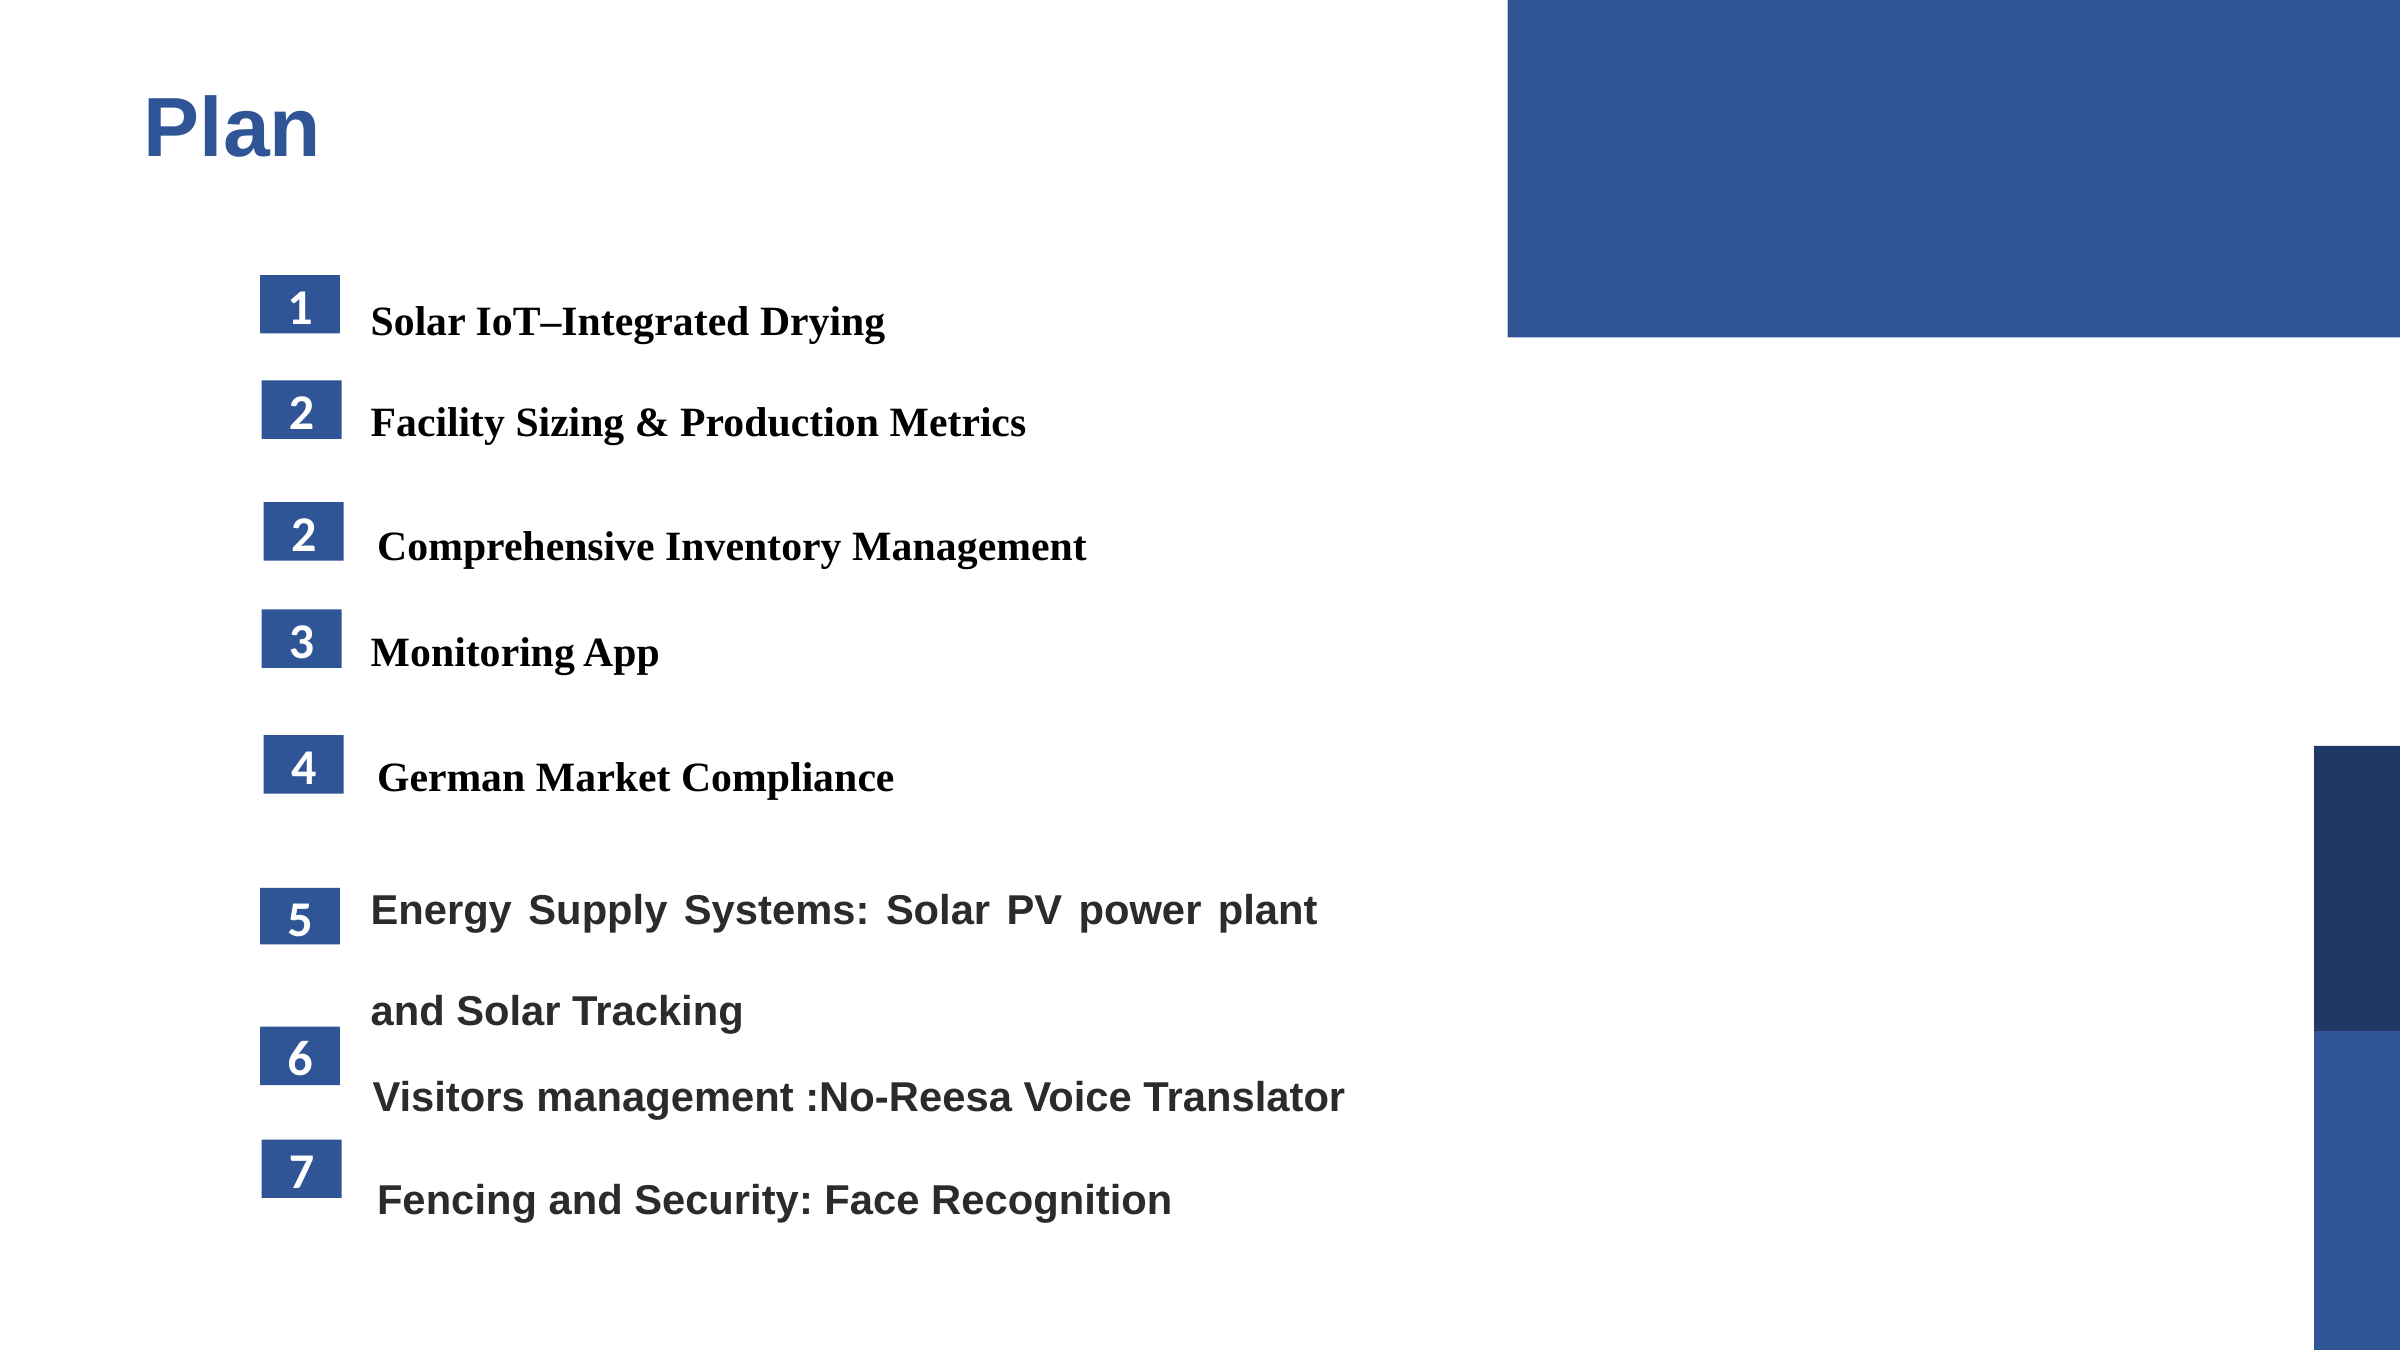

Plan
Solar IoT–Integrated Drying

1
Facility Sizing & Production Metrics
2
Comprehensive Inventory Management
2
Monitoring App
3
German Market Compliance
4

Energy Supply Systems: Solar PV power plant and Solar Tracking
5
Visitors management :No-Reesa Voice Translator
6

Fencing and Security: Face Recognition
7